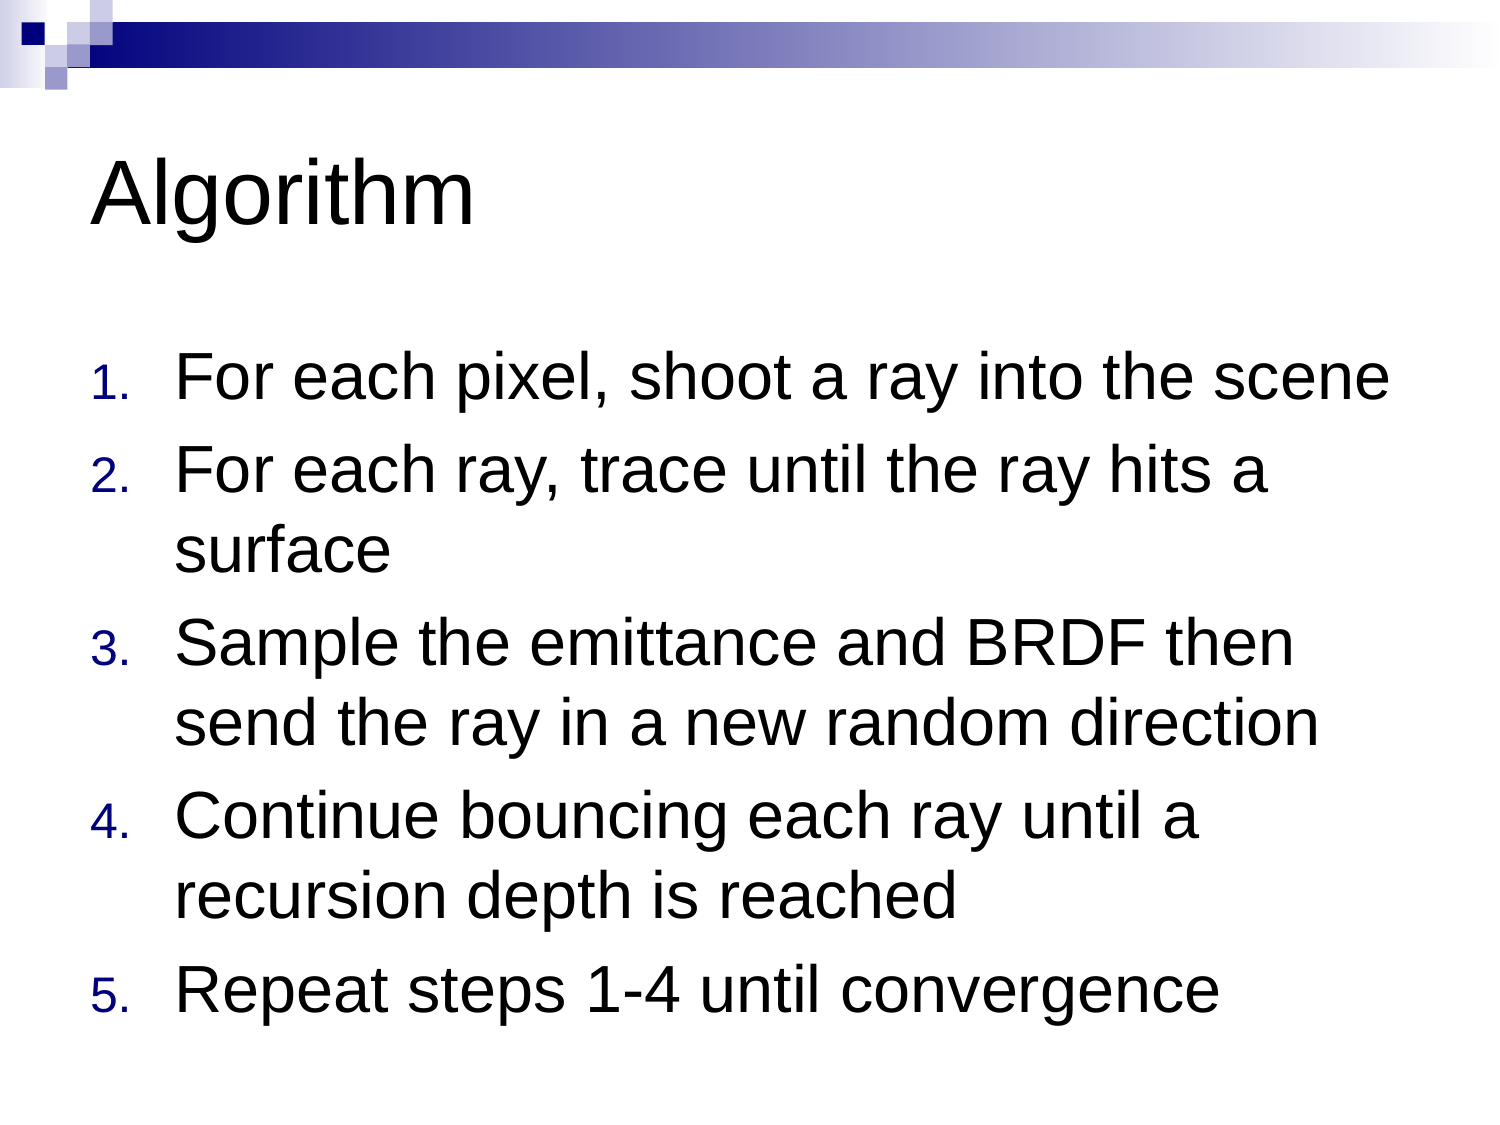

# Algorithm
For each pixel, shoot a ray into the scene
For each ray, trace until the ray hits a surface
Sample the emittance and BRDF then send the ray in a new random direction
Continue bouncing each ray until a recursion depth is reached
Repeat steps 1-4 until convergence